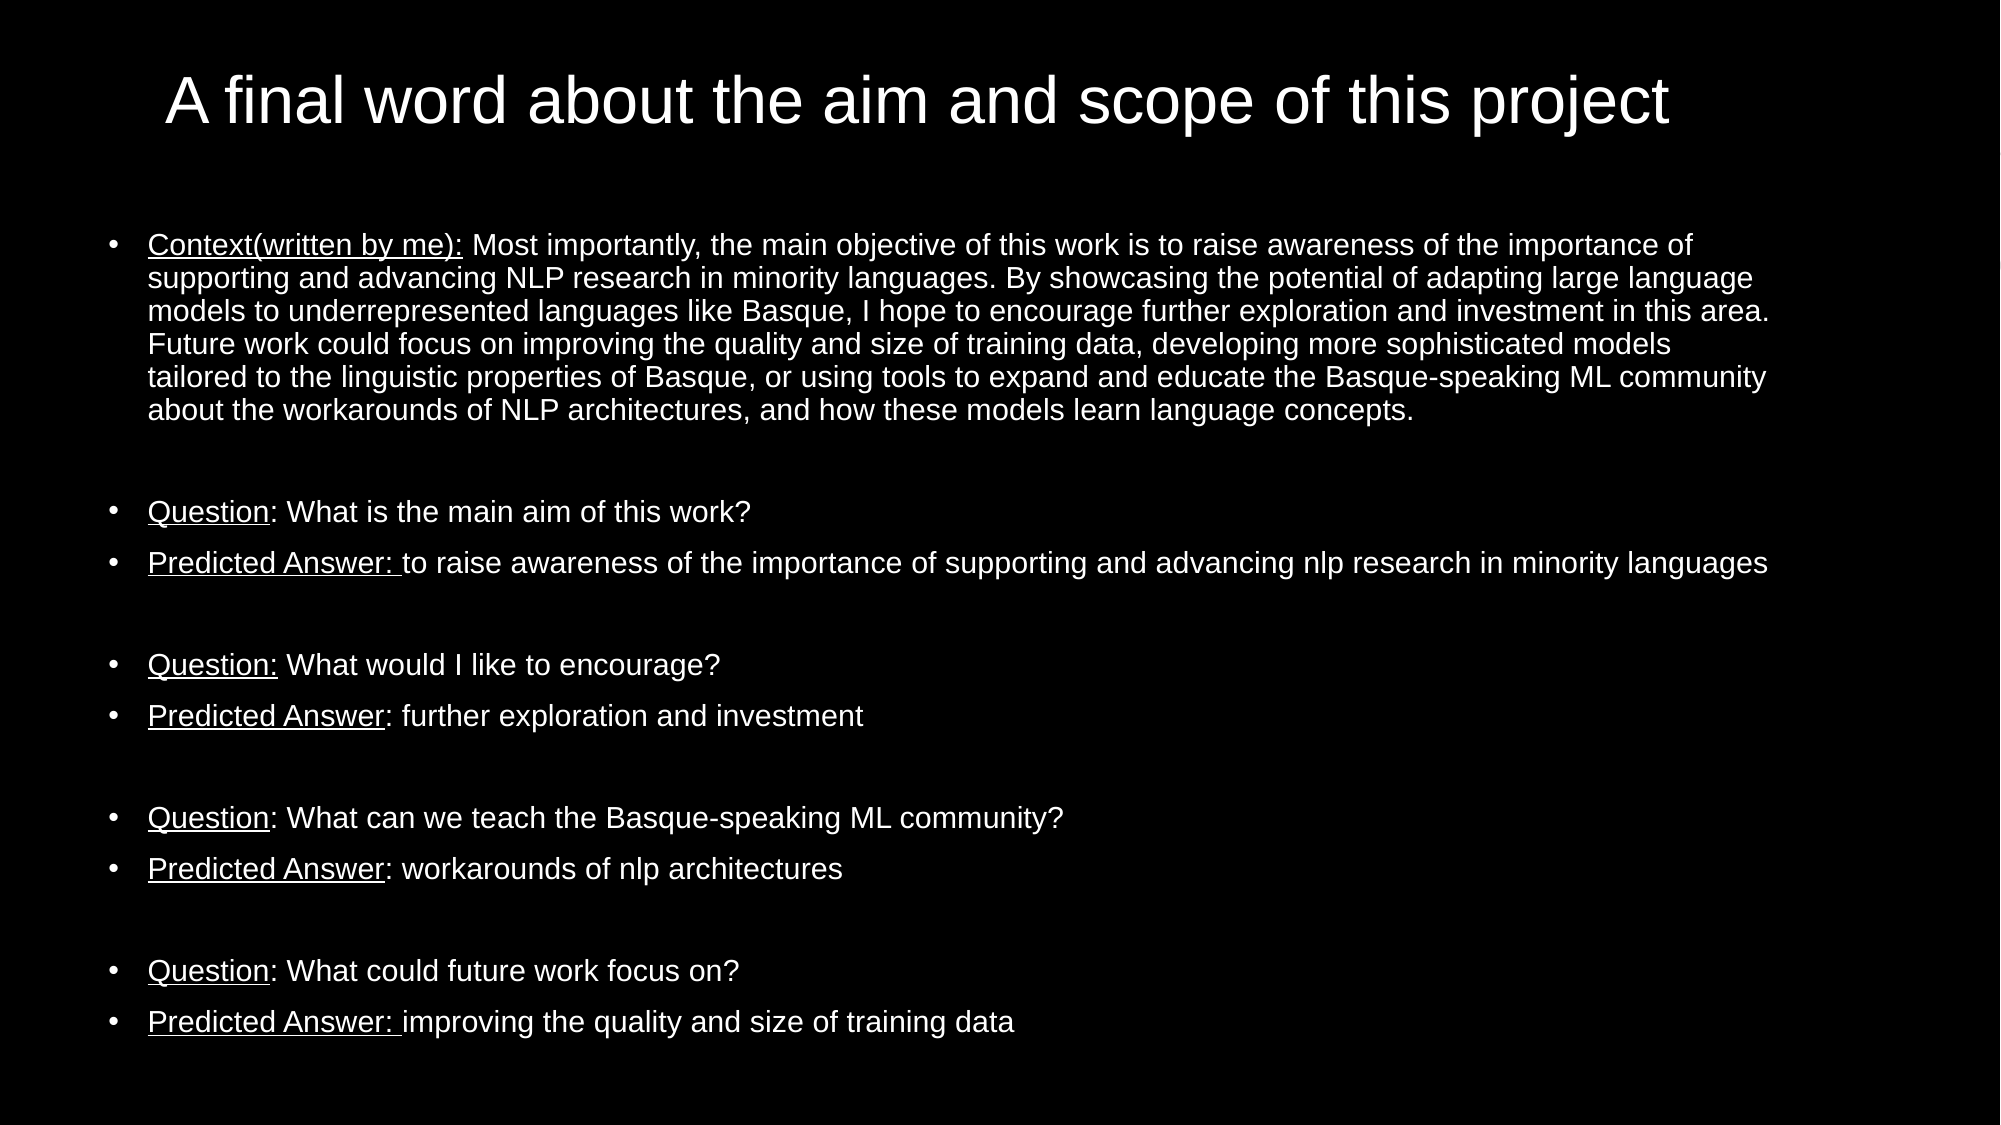

# A final word about the aim and scope of this project
Context(written by me): Most importantly, the main objective of this work is to raise awareness of the importance of supporting and advancing NLP research in minority languages. By showcasing the potential of adapting large language models to underrepresented languages like Basque, I hope to encourage further exploration and investment in this area. Future work could focus on improving the quality and size of training data, developing more sophisticated models tailored to the linguistic properties of Basque, or using tools to expand and educate the Basque-speaking ML community about the workarounds of NLP architectures, and how these models learn language concepts.

Question: What is the main aim of this work?
Predicted Answer: to raise awareness of the importance of supporting and advancing nlp research in minority languages

Question: What would I like to encourage?
Predicted Answer: further exploration and investment

Question: What can we teach the Basque-speaking ML community?
Predicted Answer: workarounds of nlp architectures

Question: What could future work focus on?
Predicted Answer: improving the quality and size of training data